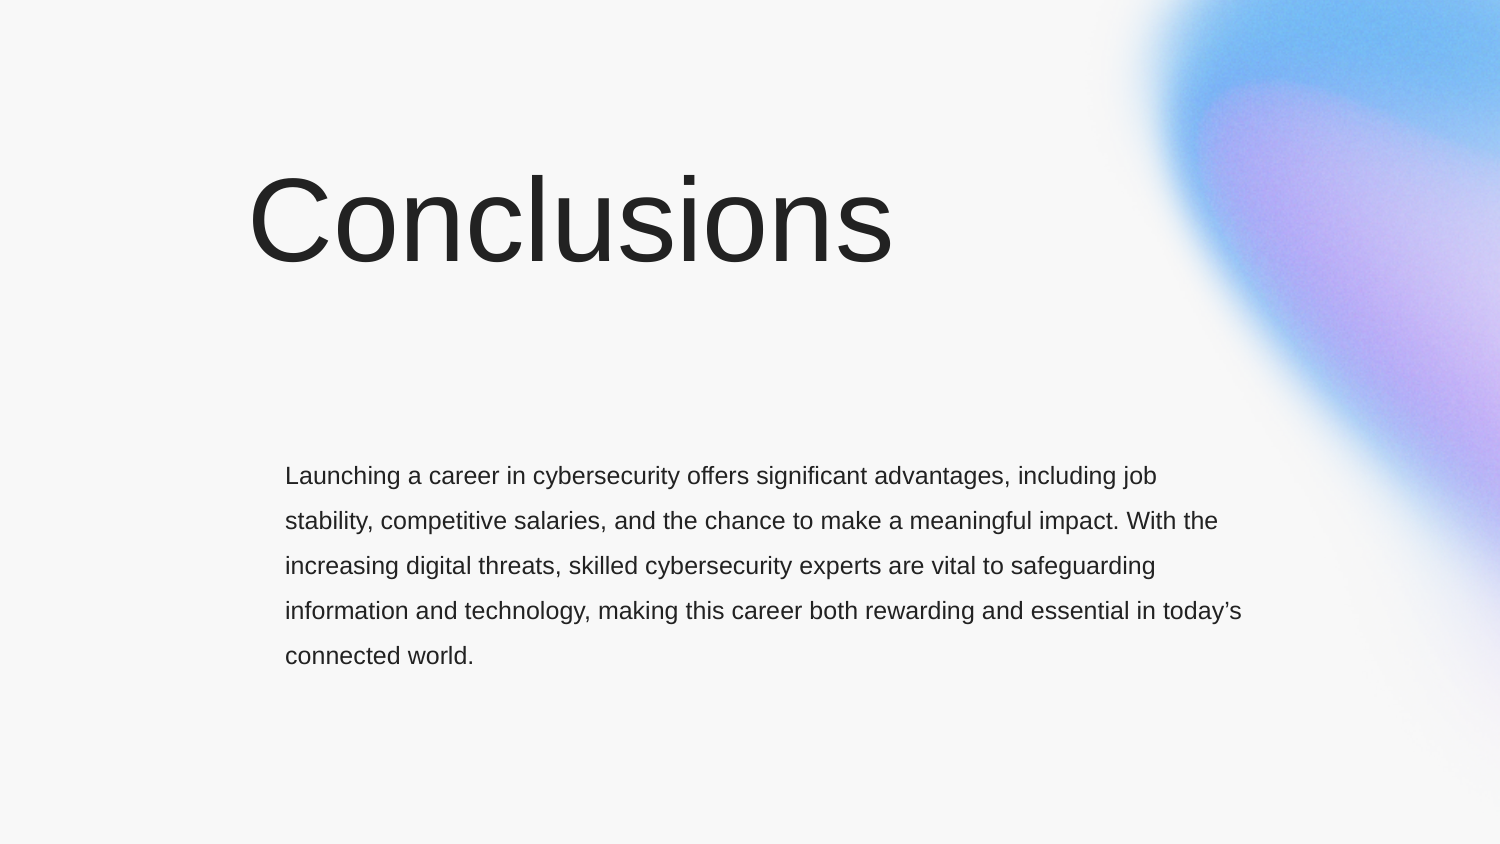

# Conclusions
Launching a career in cybersecurity offers significant advantages, including job stability, competitive salaries, and the chance to make a meaningful impact. With the increasing digital threats, skilled cybersecurity experts are vital to safeguarding information and technology, making this career both rewarding and essential in today’s connected world.